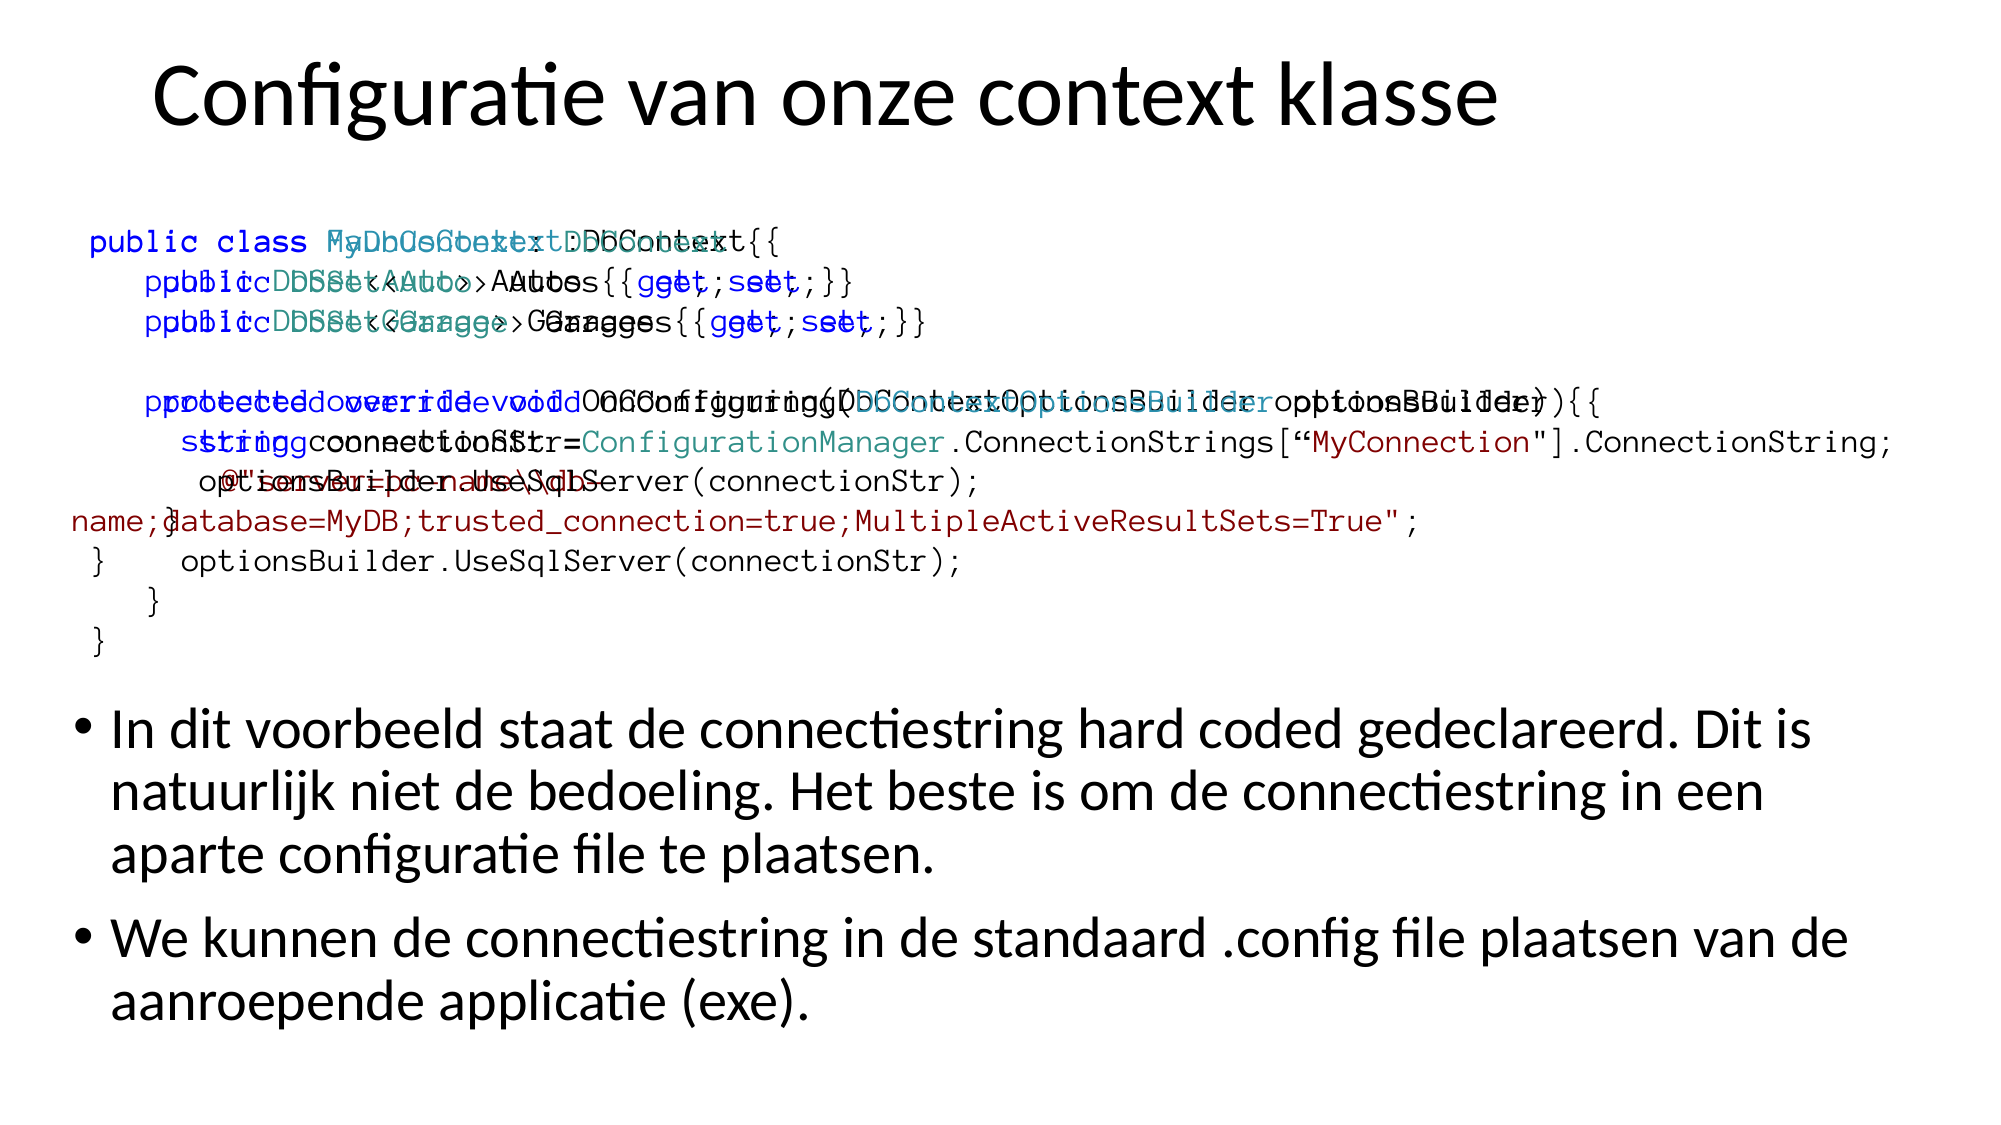

# Configuratie van onze context klasse
 public class FaunusContext:DbContext {
    public DbSet<Auto> Autos { get; set; }
    public DbSet<Garage> Garages { get; set; }

    protected override void OnConfiguring(DbContextOptionsBuilder optionsBuilder) {
      string connectionStr =
	@"server=pc-name\\db-name;database=MyDB;trusted_connection=true;MultipleActiveResultSets=True";
      optionsBuilder.UseSqlServer(connectionStr);
    }
 }
public class MyDbContext: DbContext {
    public DbSet<Auto> Autos { get; set; }
    public DbSet<Garage> Garages { get; set; }

    protected override void OnConfiguring(DbContextOptionsBuilder optionsBuilder) {
      string connectionStr=ConfigurationManager.ConnectionStrings[“MyConnection"].ConnectionString;
      optionsBuilder.UseSqlServer(connectionStr);
    }
}
In dit voorbeeld staat de connectiestring hard coded gedeclareerd. Dit is natuurlijk niet de bedoeling. Het beste is om de connectiestring in een aparte configuratie file te plaatsen.
We kunnen de connectiestring in de standaard .config file plaatsen van de aanroepende applicatie (exe).